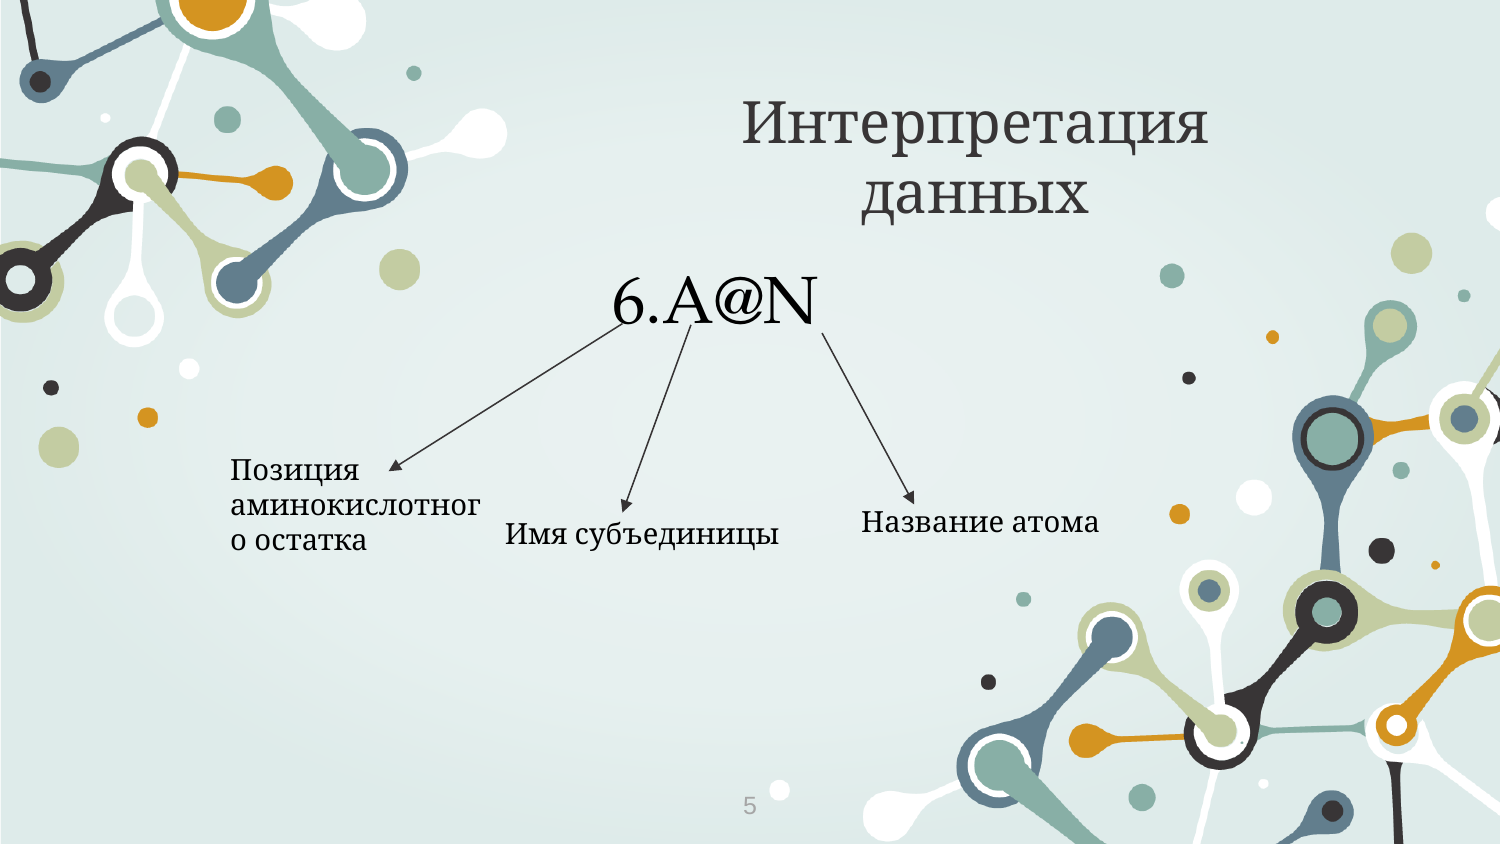

Интерпретация данных
6.A@N
Позиция аминокислотного остатка
Название атома
Имя субъединицы
5